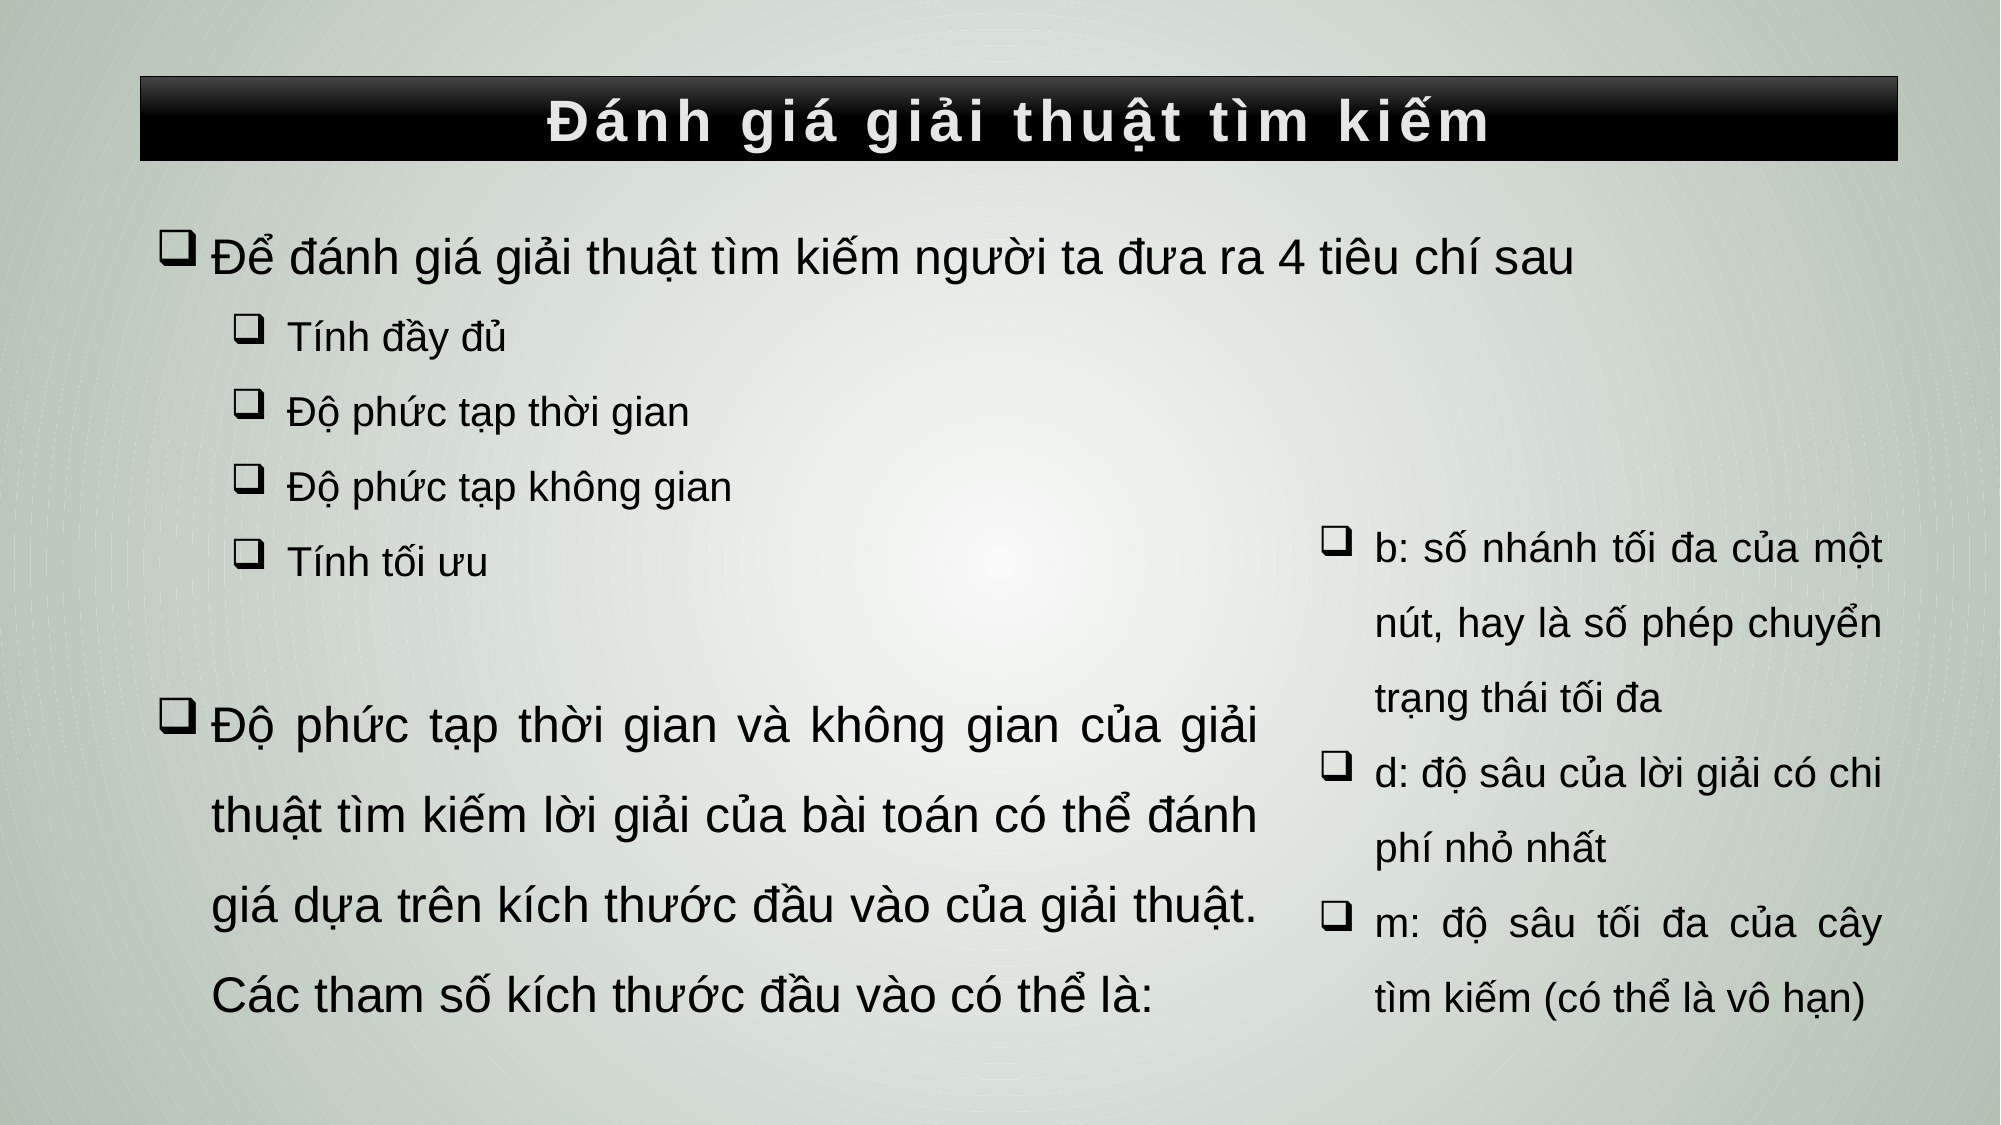

Đánh giá giải thuật tìm kiếm
Để đánh giá giải thuật tìm kiếm người ta đưa ra 4 tiêu chí sau
Tính đầy đủ
Độ phức tạp thời gian
Độ phức tạp không gian
Tính tối ưu
b: số nhánh tối đa của một nút, hay là số phép chuyển trạng thái tối đa
d: độ sâu của lời giải có chi phí nhỏ nhất
m: độ sâu tối đa của cây tìm kiếm (có thể là vô hạn)
Độ phức tạp thời gian và không gian của giải thuật tìm kiếm lời giải của bài toán có thể đánh giá dựa trên kích thước đầu vào của giải thuật. Các tham số kích thước đầu vào có thể là: